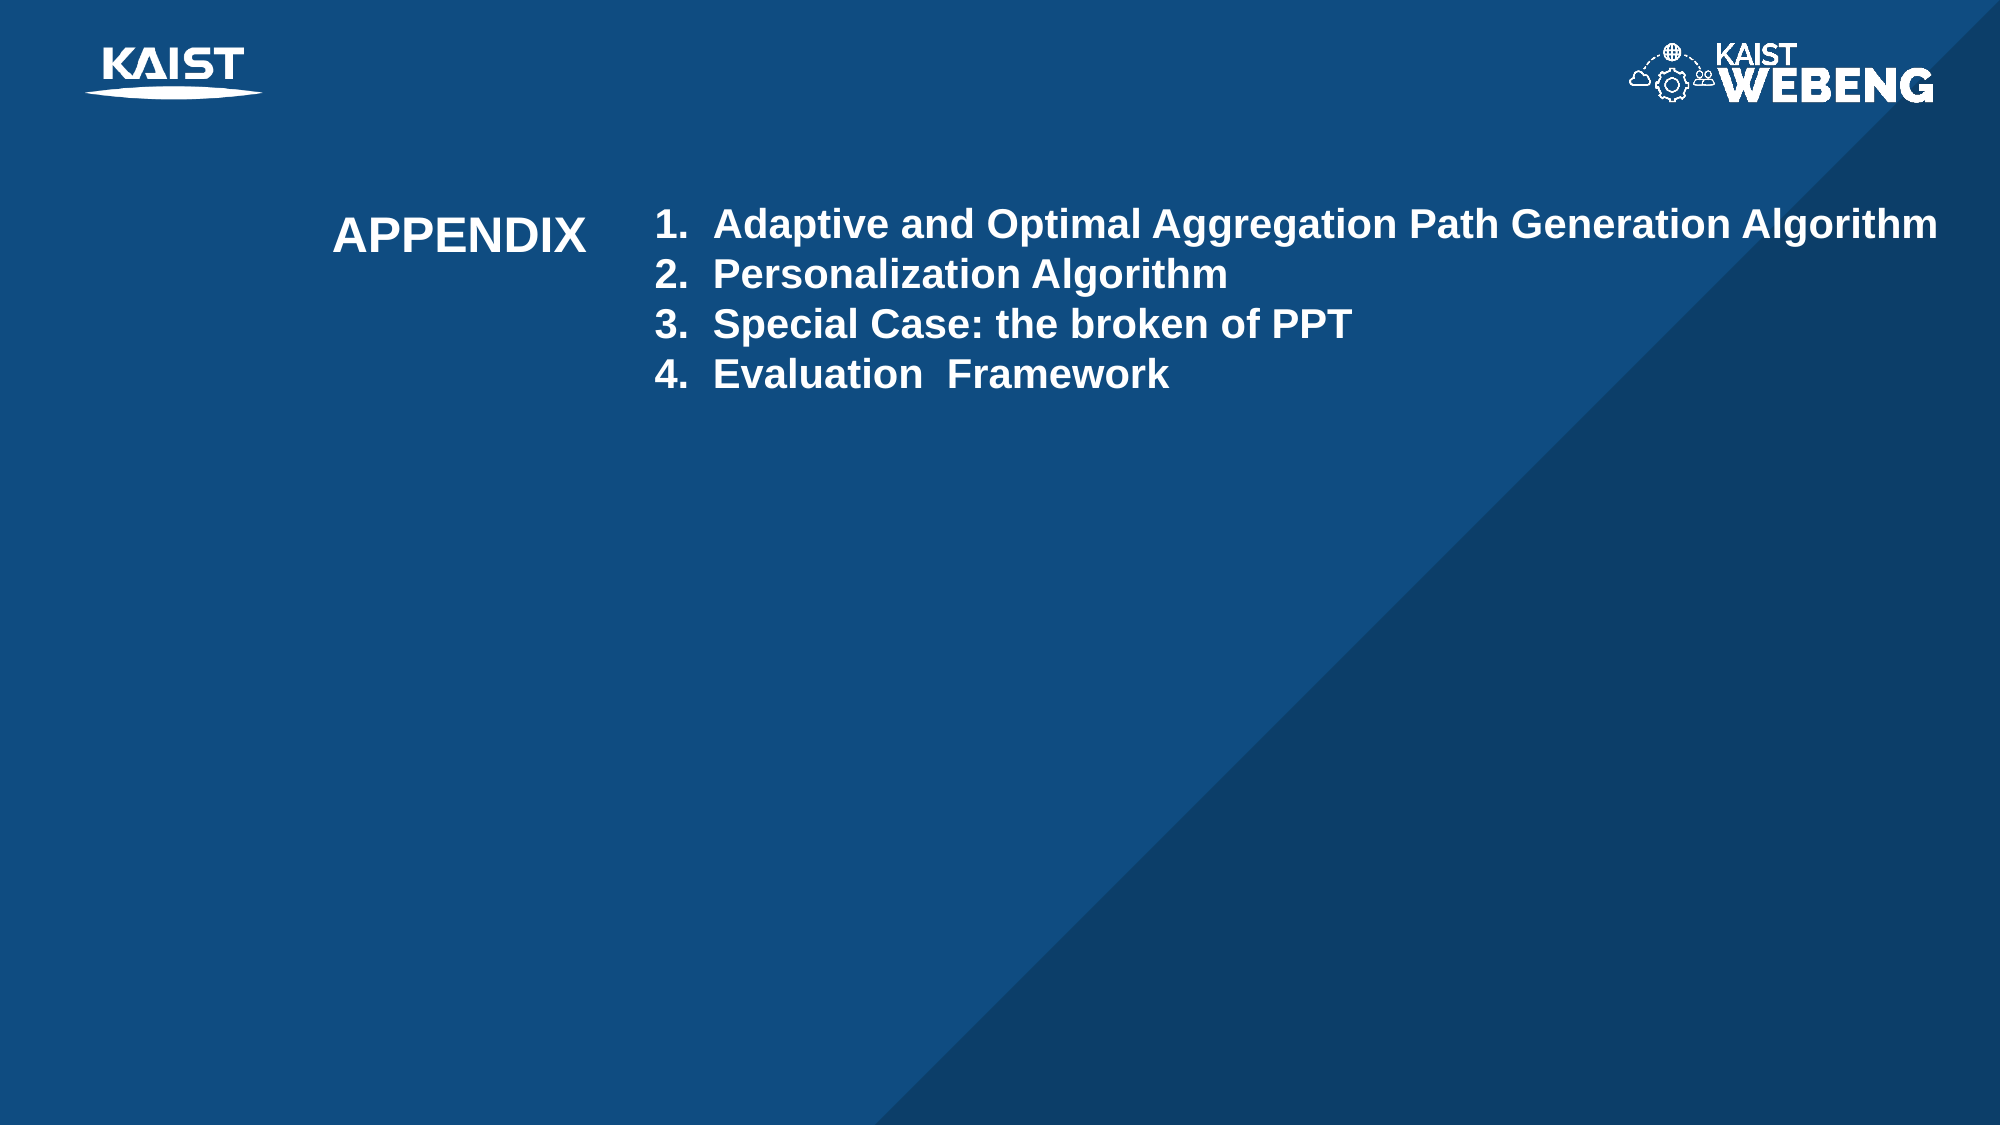

# APPENDIX
Adaptive and Optimal Aggregation Path Generation Algorithm
Personalization Algorithm
Special Case: the broken of PPT
Evaluation  Framework